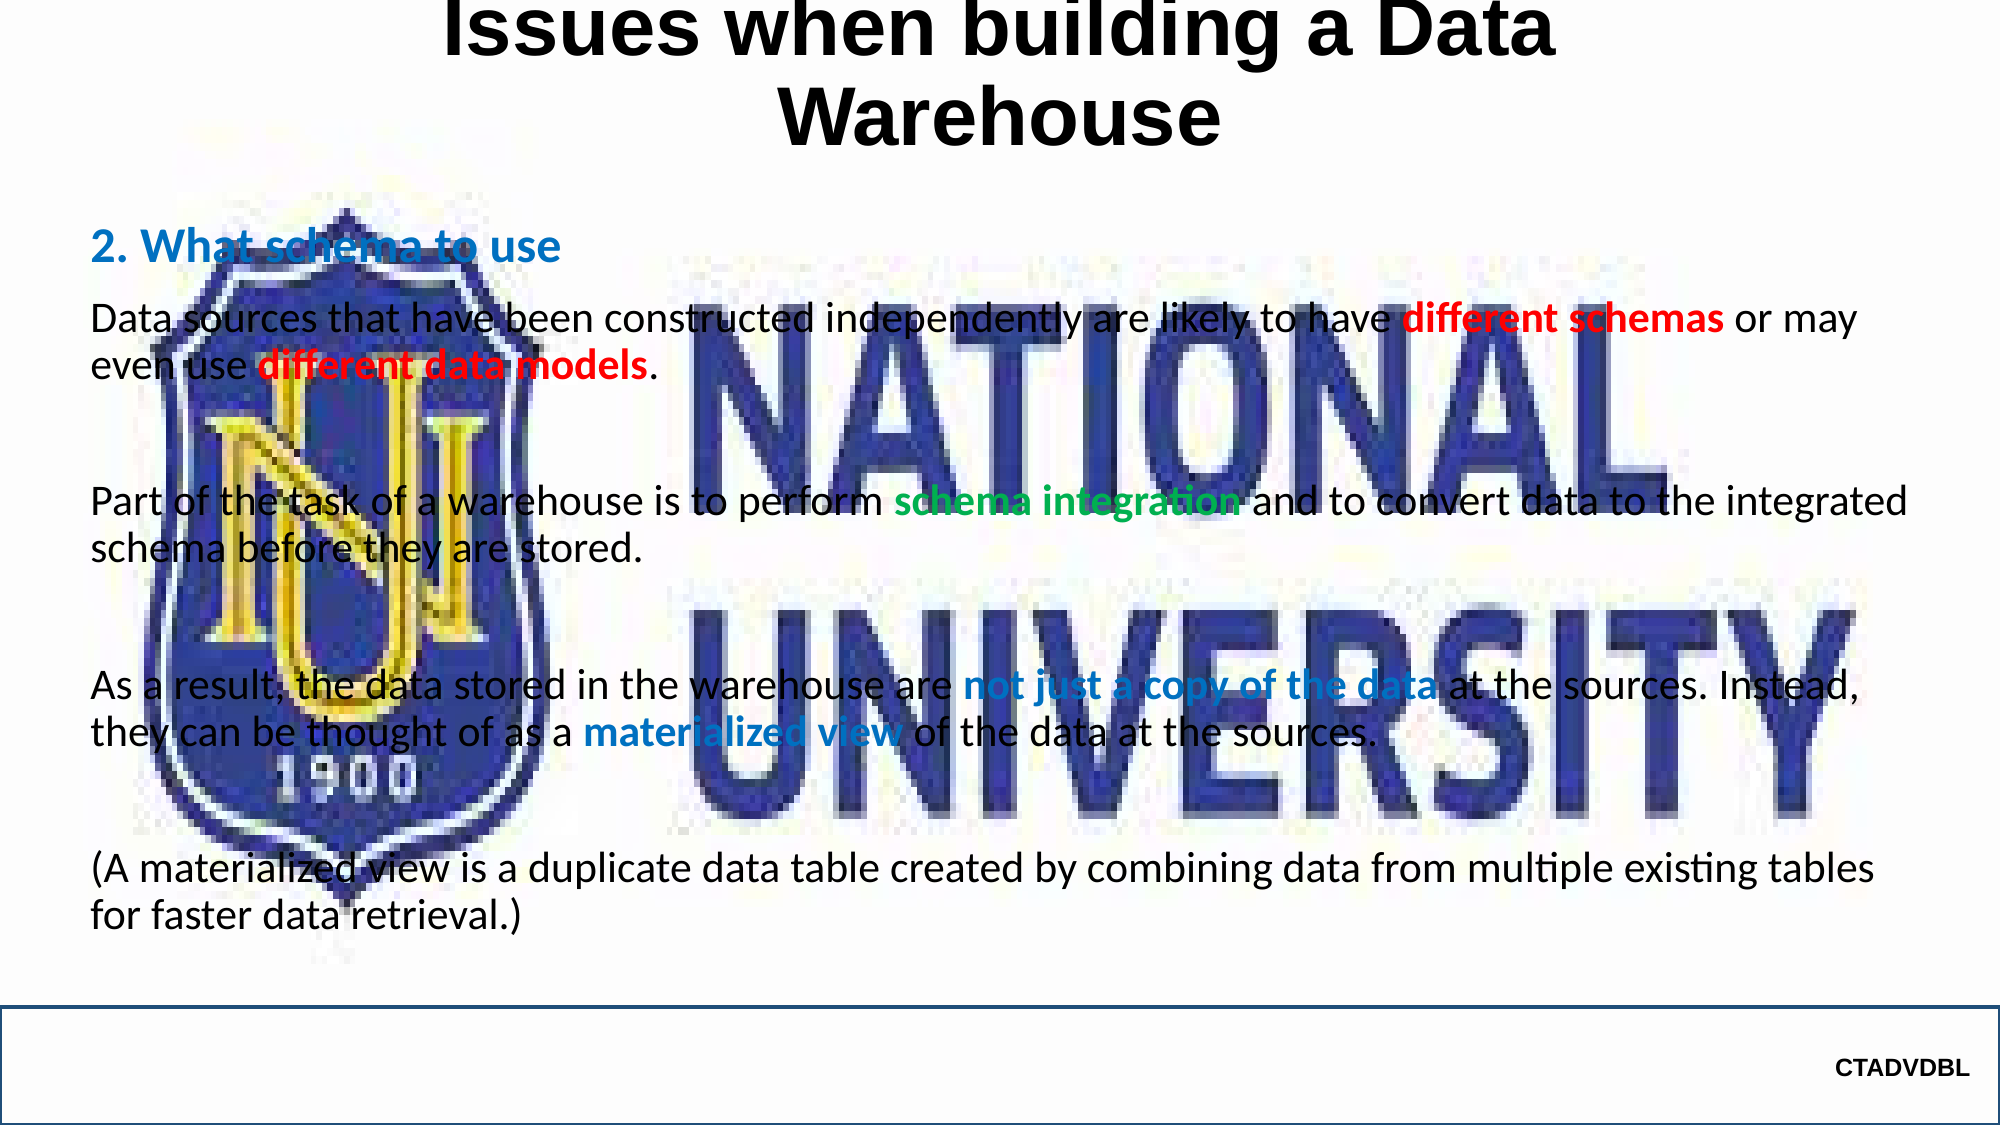

# Issues when building a Data Warehouse
2. What schema to use
Data sources that have been constructed independently are likely to have different schemas or may even use different data models.

Part of the task of a warehouse is to perform schema integration and to convert data to the integrated schema before they are stored.

As a result, the data stored in the warehouse are not just a copy of the data at the sources. Instead, they can be thought of as a materialized view of the data at the sources.

(A materialized view is a duplicate data table created by combining data from multiple existing tables for faster data retrieval.)
CTADVDBL